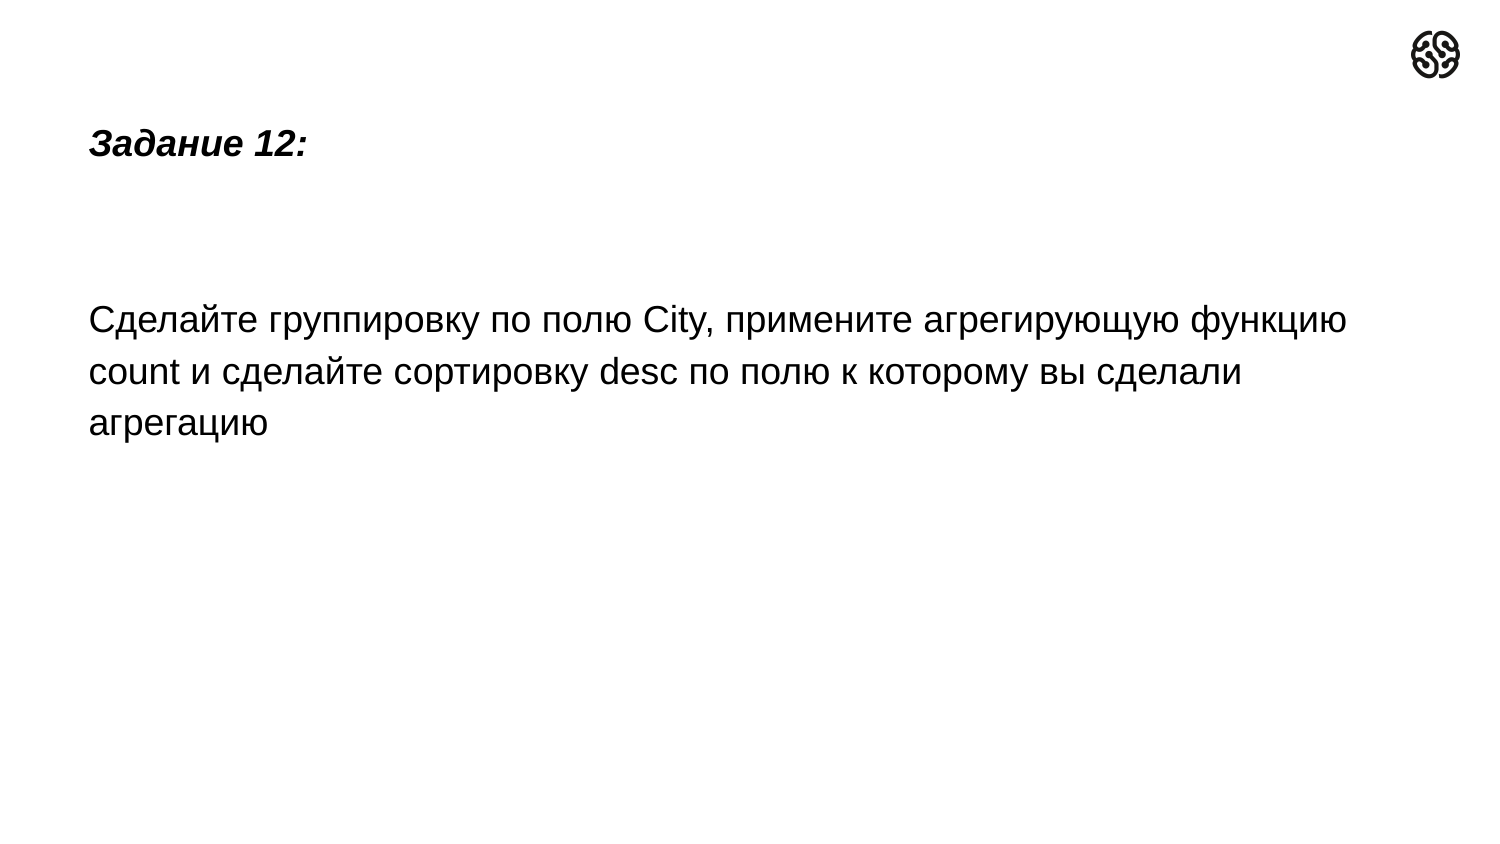

Задание 12:

Сделайте группировку по полю City, примените агрегирующую функцию count и сделайте сортировку desc по полю к которому вы сделали агрегацию